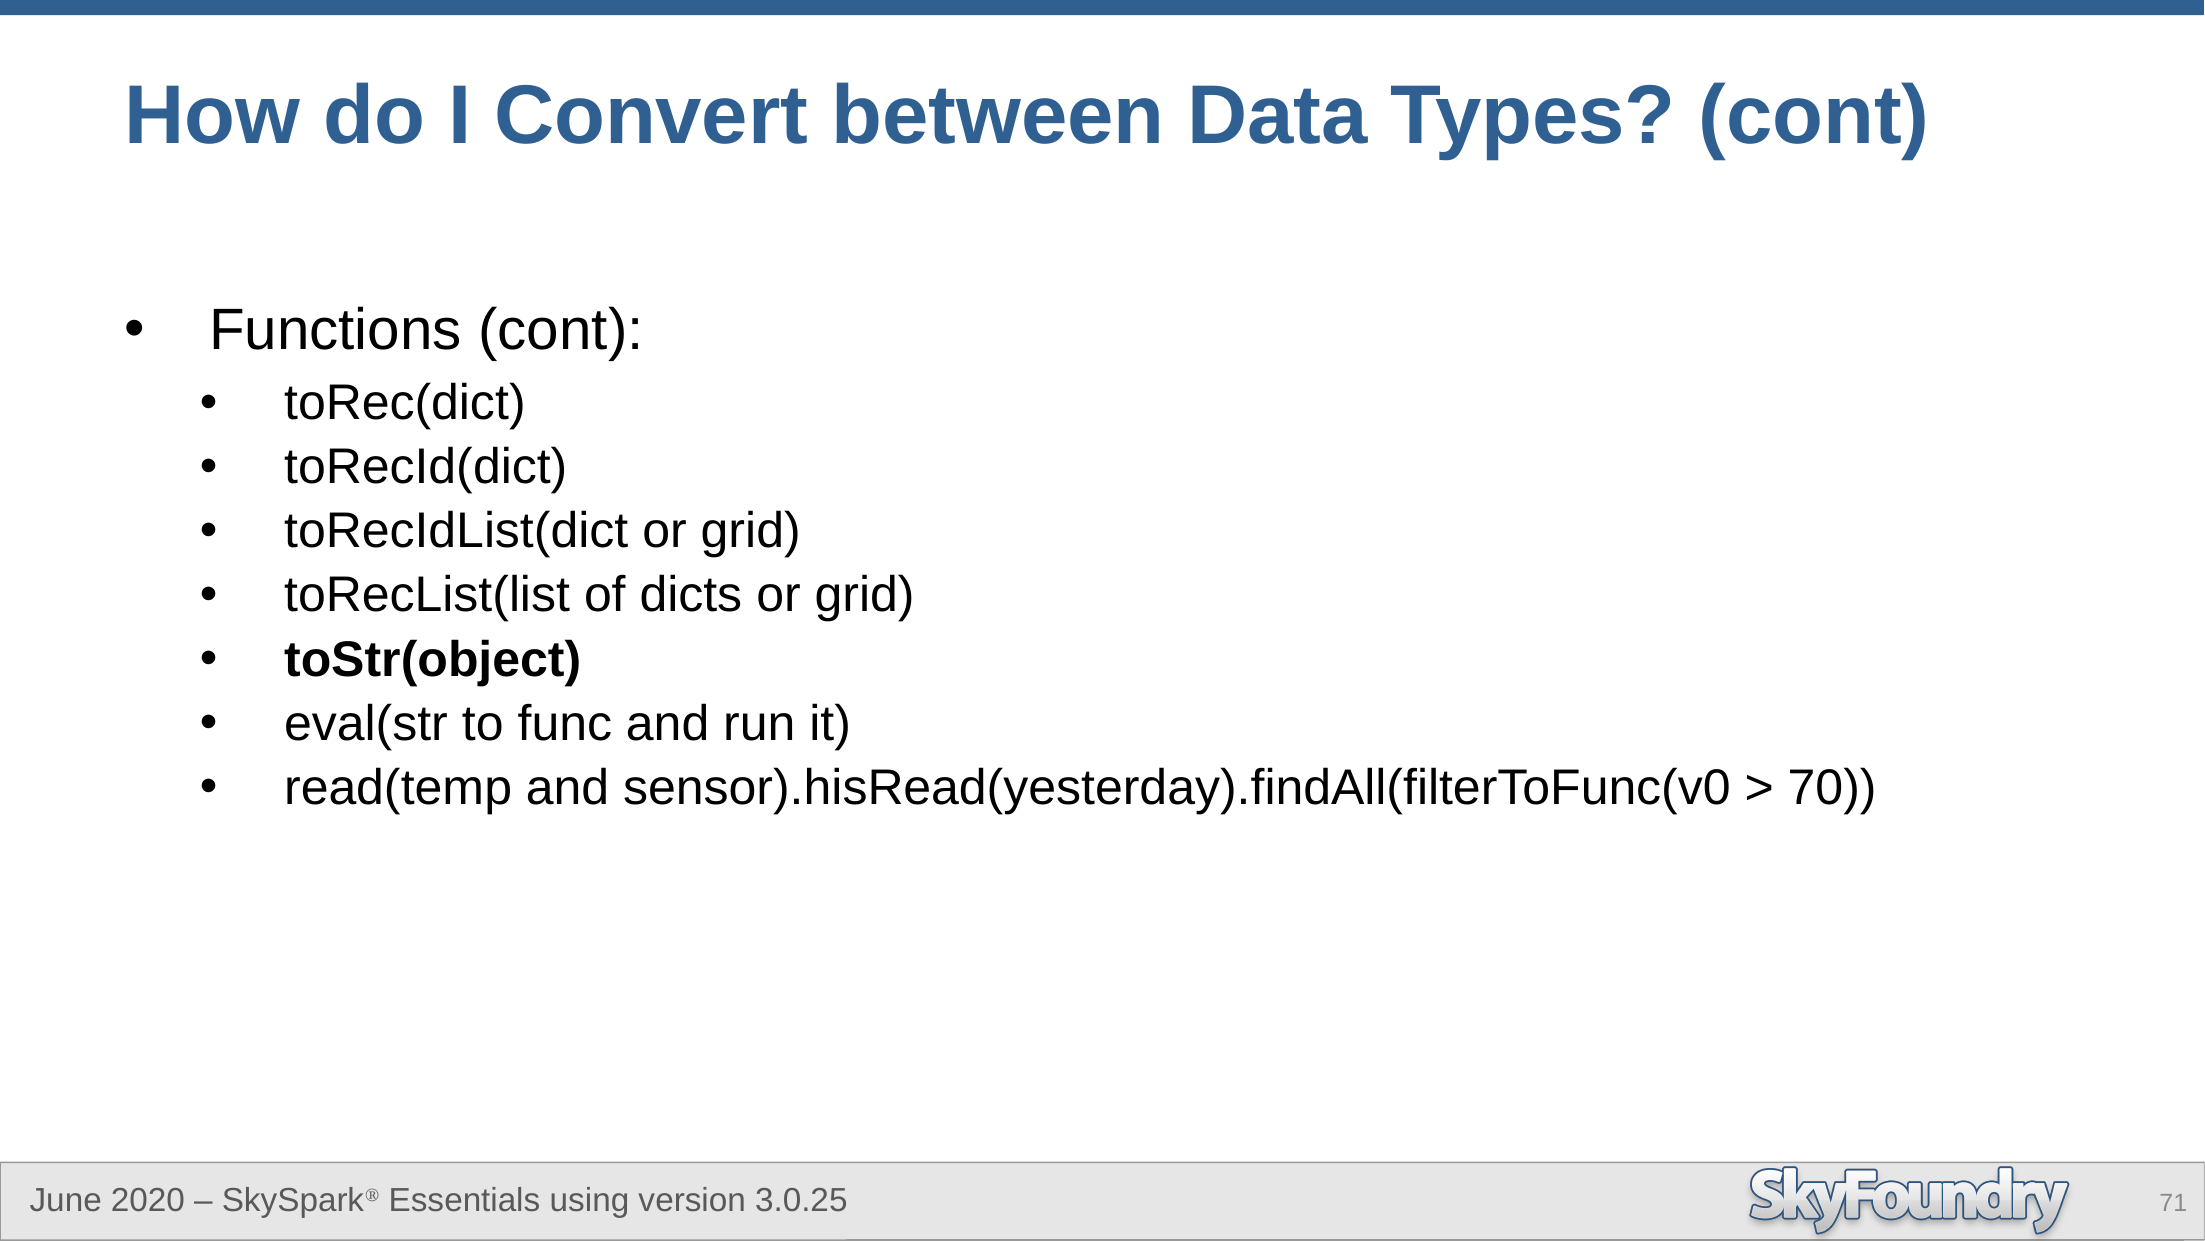

# How do I Convert between Data Types? (cont)
Functions (cont):
toRec(dict)
toRecId(dict)
toRecIdList(dict or grid)
toRecList(list of dicts or grid)
toStr(object)
eval(str to func and run it)
read(temp and sensor).hisRead(yesterday).findAll(filterToFunc(v0 > 70))
71